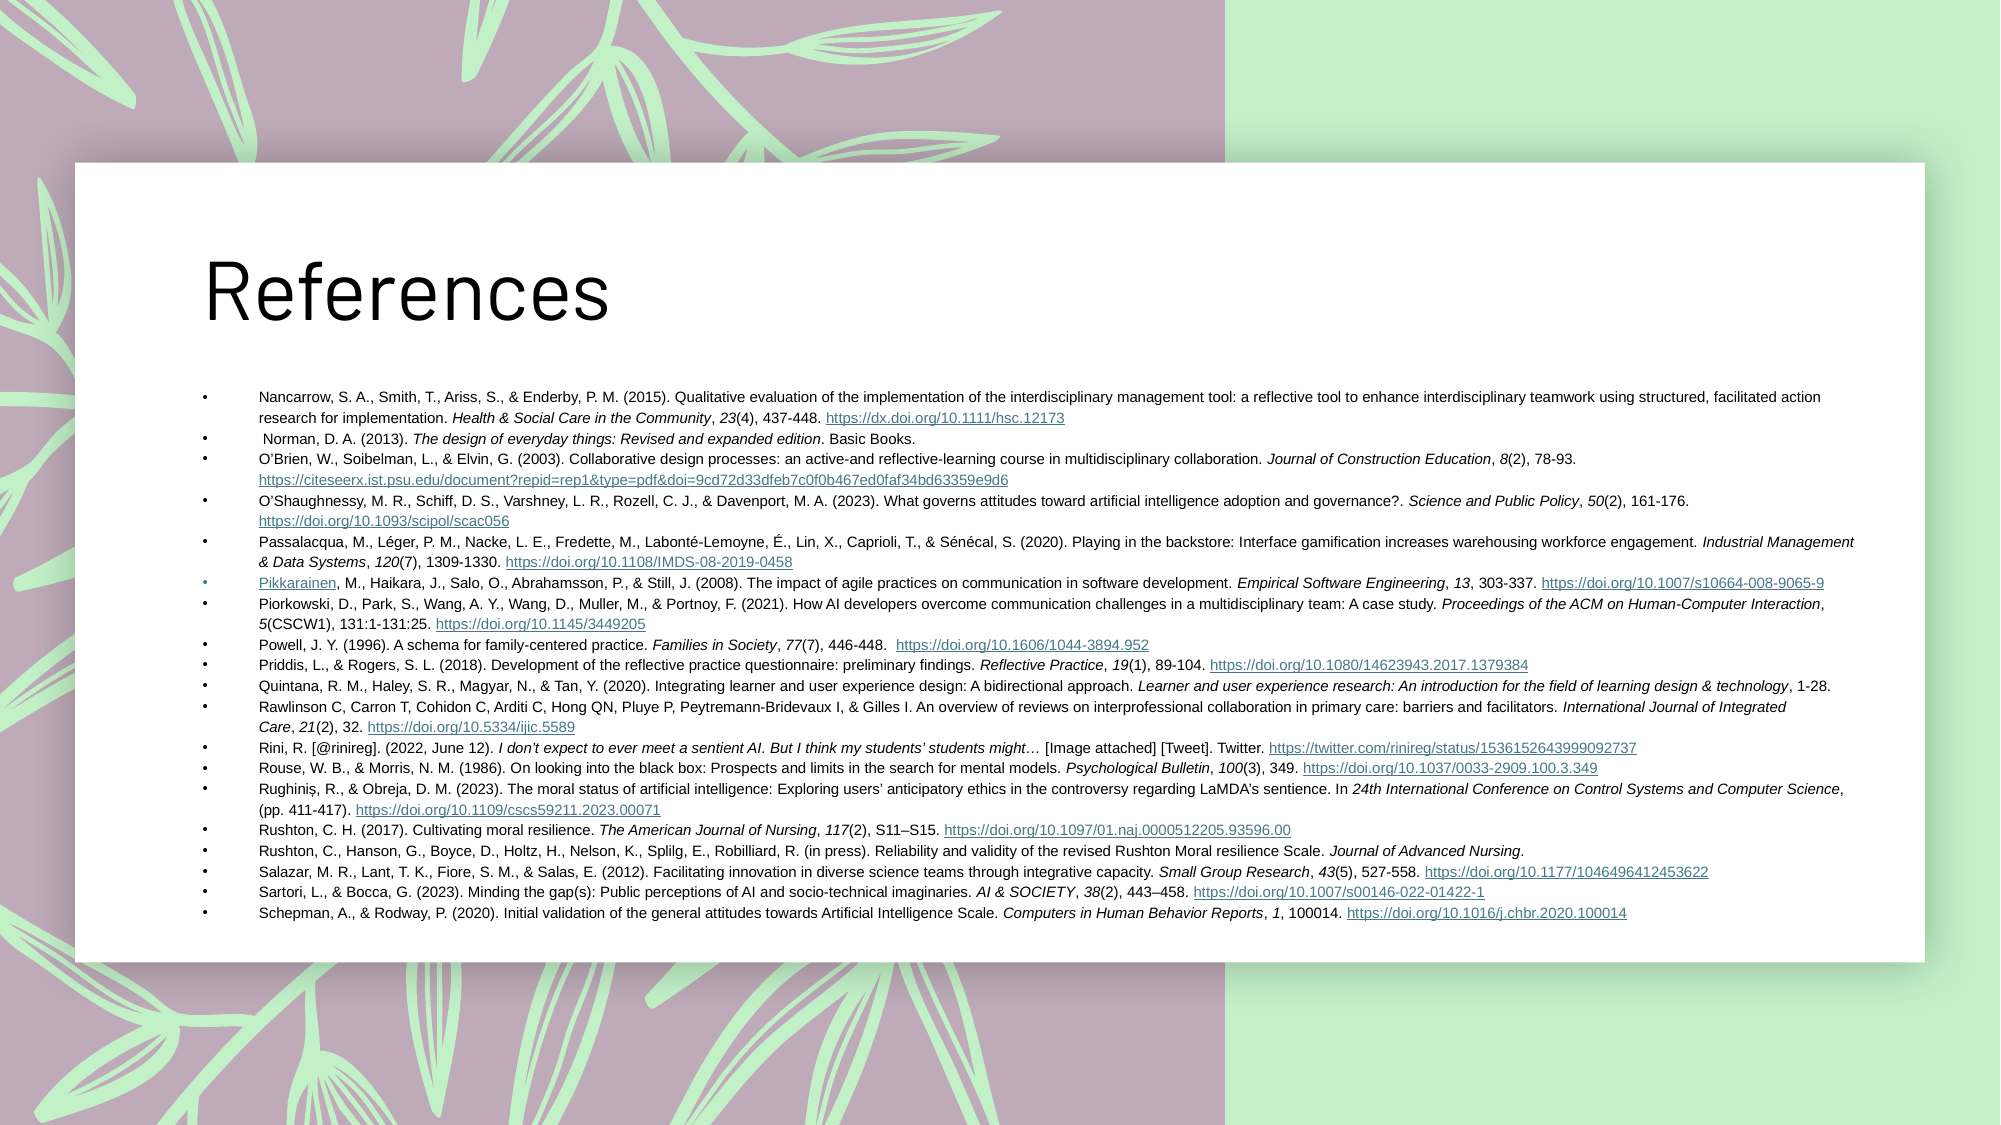

# References
Nancarrow, S. A., Smith, T., Ariss, S., & Enderby, P. M. (2015). Qualitative evaluation of the implementation of the interdisciplinary management tool: a reflective tool to enhance interdisciplinary teamwork using structured, facilitated action research for implementation. Health & Social Care in the Community, 23(4), 437-448. https://dx.doi.org/10.1111/hsc.12173
 Norman, D. A. (2013). The design of everyday things: Revised and expanded edition. Basic Books.
O’Brien, W., Soibelman, L., & Elvin, G. (2003). Collaborative design processes: an active-and reflective-learning course in multidisciplinary collaboration. Journal of Construction Education, 8(2), 78-93. https://citeseerx.ist.psu.edu/document?repid=rep1&type=pdf&doi=9cd72d33dfeb7c0f0b467ed0faf34bd63359e9d6
O’Shaughnessy, M. R., Schiff, D. S., Varshney, L. R., Rozell, C. J., & Davenport, M. A. (2023). What governs attitudes toward artificial intelligence adoption and governance?. Science and Public Policy, 50(2), 161-176. https://doi.org/10.1093/scipol/scac056
Passalacqua, M., Léger, P. M., Nacke, L. E., Fredette, M., Labonté-Lemoyne, É., Lin, X., Caprioli, T., & Sénécal, S. (2020). Playing in the backstore: Interface gamification increases warehousing workforce engagement. Industrial Management & Data Systems, 120(7), 1309-1330. https://doi.org/10.1108/IMDS-08-2019-0458
Pikkarainen, M., Haikara, J., Salo, O., Abrahamsson, P., & Still, J. (2008). The impact of agile practices on communication in software development. Empirical Software Engineering, 13, 303-337. https://doi.org/10.1007/s10664-008-9065-9
Piorkowski, D., Park, S., Wang, A. Y., Wang, D., Muller, M., & Portnoy, F. (2021). How AI developers overcome communication challenges in a multidisciplinary team: A case study. Proceedings of the ACM on Human-Computer Interaction, 5(CSCW1), 131:1-131:25. https://doi.org/10.1145/3449205
Powell, J. Y. (1996). A schema for family-centered practice. Families in Society, 77(7), 446-448.  https://doi.org/10.1606/1044-3894.952
Priddis, L., & Rogers, S. L. (2018). Development of the reflective practice questionnaire: preliminary findings. Reflective Practice, 19(1), 89-104. https://doi.org/10.1080/14623943.2017.1379384
Quintana, R. M., Haley, S. R., Magyar, N., & Tan, Y. (2020). Integrating learner and user experience design: A bidirectional approach. Learner and user experience research: An introduction for the field of learning design & technology, 1-28.
Rawlinson C, Carron T, Cohidon C, Arditi C, Hong QN, Pluye P, Peytremann-Bridevaux I, & Gilles I. An overview of reviews on interprofessional collaboration in primary care: barriers and facilitators. International Journal of Integrated Care, 21(2), 32. https://doi.org/10.5334/ijic.5589
Rini, R. [@rinireg]. (2022, June 12). I don’t expect to ever meet a sentient AI. But I think my students’ students might… [Image attached] [Tweet]. Twitter. https://twitter.com/rinireg/status/1536152643999092737
Rouse, W. B., & Morris, N. M. (1986). On looking into the black box: Prospects and limits in the search for mental models. Psychological Bulletin, 100(3), 349. https://doi.org/10.1037/0033-2909.100.3.349
Rughiniș, R., & Obreja, D. M. (2023). The moral status of artificial intelligence: Exploring users’ anticipatory ethics in the controversy regarding LaMDA’s sentience. In 24th International Conference on Control Systems and Computer Science, (pp. 411-417). https://doi.org/10.1109/cscs59211.2023.00071
Rushton, C. H. (2017). Cultivating moral resilience. The American Journal of Nursing, 117(2), S11–S15. https://doi.org/10.1097/01.naj.0000512205.93596.00
Rushton, C., Hanson, G., Boyce, D., Holtz, H., Nelson, K., Splilg, E., Robilliard, R. (in press). Reliability and validity of the revised Rushton Moral resilience Scale. Journal of Advanced Nursing.
Salazar, M. R., Lant, T. K., Fiore, S. M., & Salas, E. (2012). Facilitating innovation in diverse science teams through integrative capacity. Small Group Research, 43(5), 527-558. https://doi.org/10.1177/1046496412453622
Sartori, L., & Bocca, G. (2023). Minding the gap(s): Public perceptions of AI and socio-technical imaginaries. AI & SOCIETY, 38(2), 443–458. https://doi.org/10.1007/s00146-022-01422-1
Schepman, A., & Rodway, P. (2020). Initial validation of the general attitudes towards Artificial Intelligence Scale. Computers in Human Behavior Reports, 1, 100014. https://doi.org/10.1016/j.chbr.2020.100014